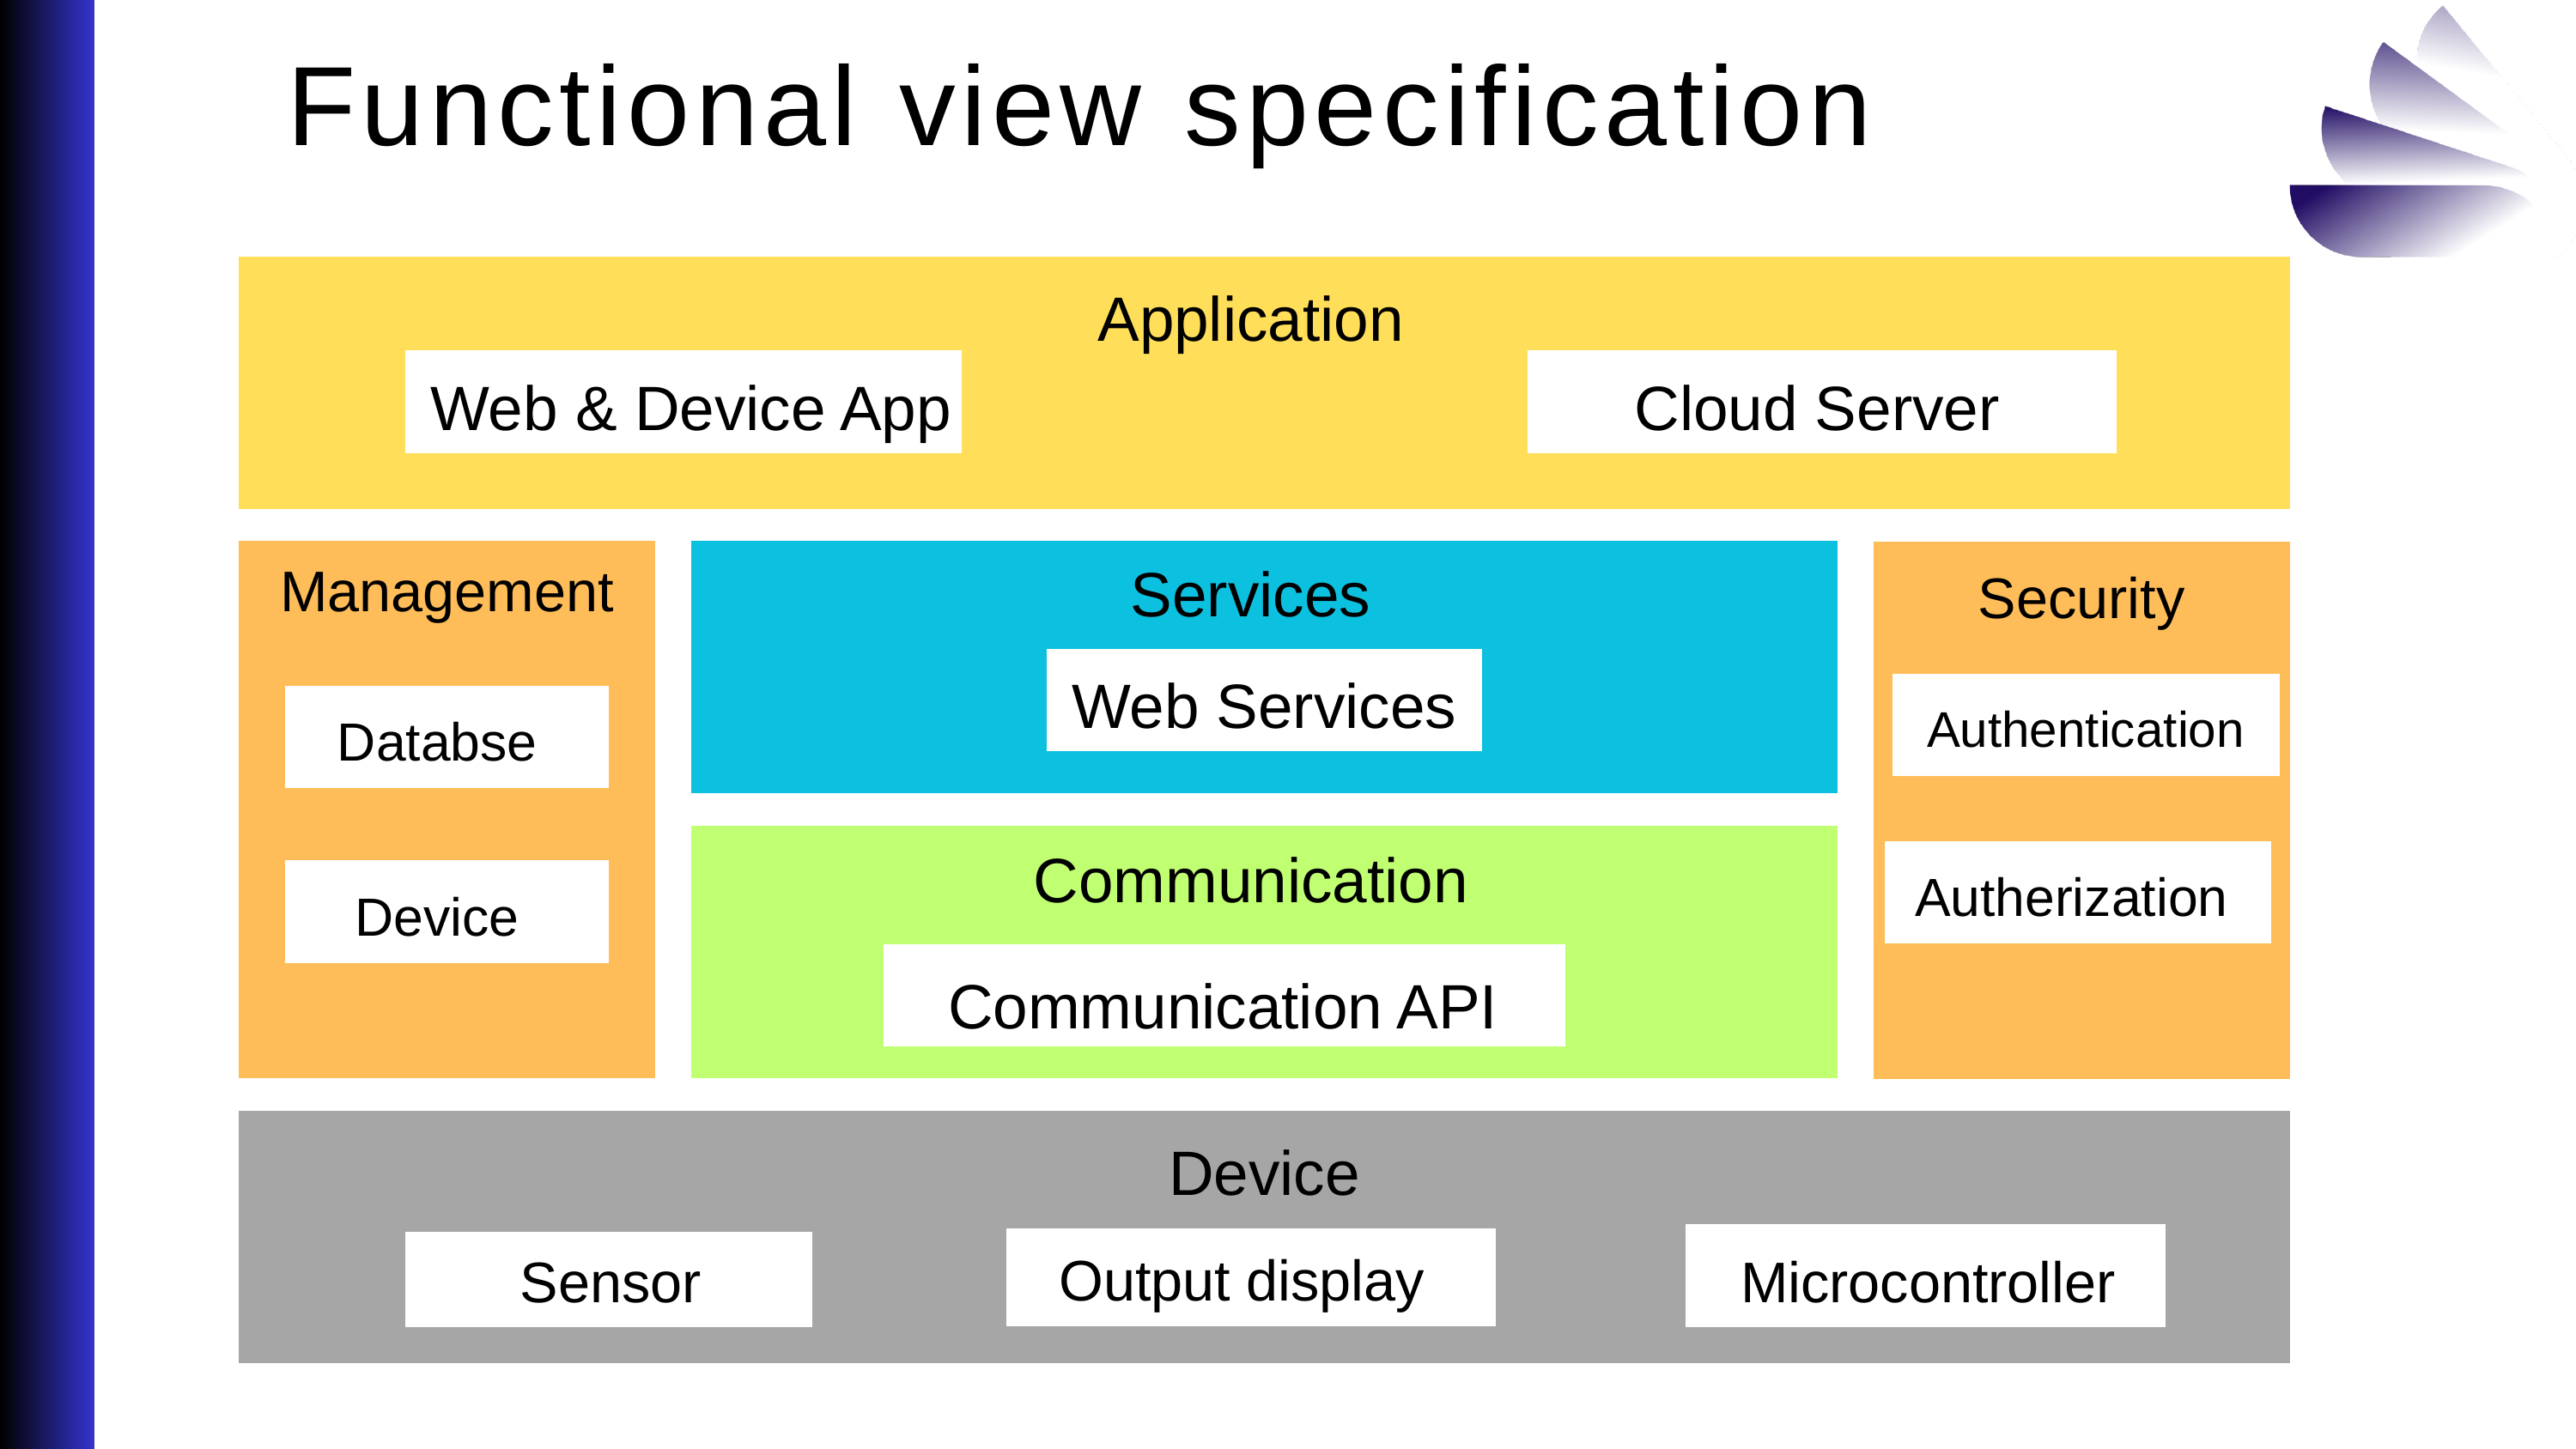

Functional view specification

Application

Web & Device App
Cloud Server

Services
Management
Security

Web Services

Authentication
Databse

Communication

Autherization

Device

Communication API

Device

Output display
Sensor
Microcontroller